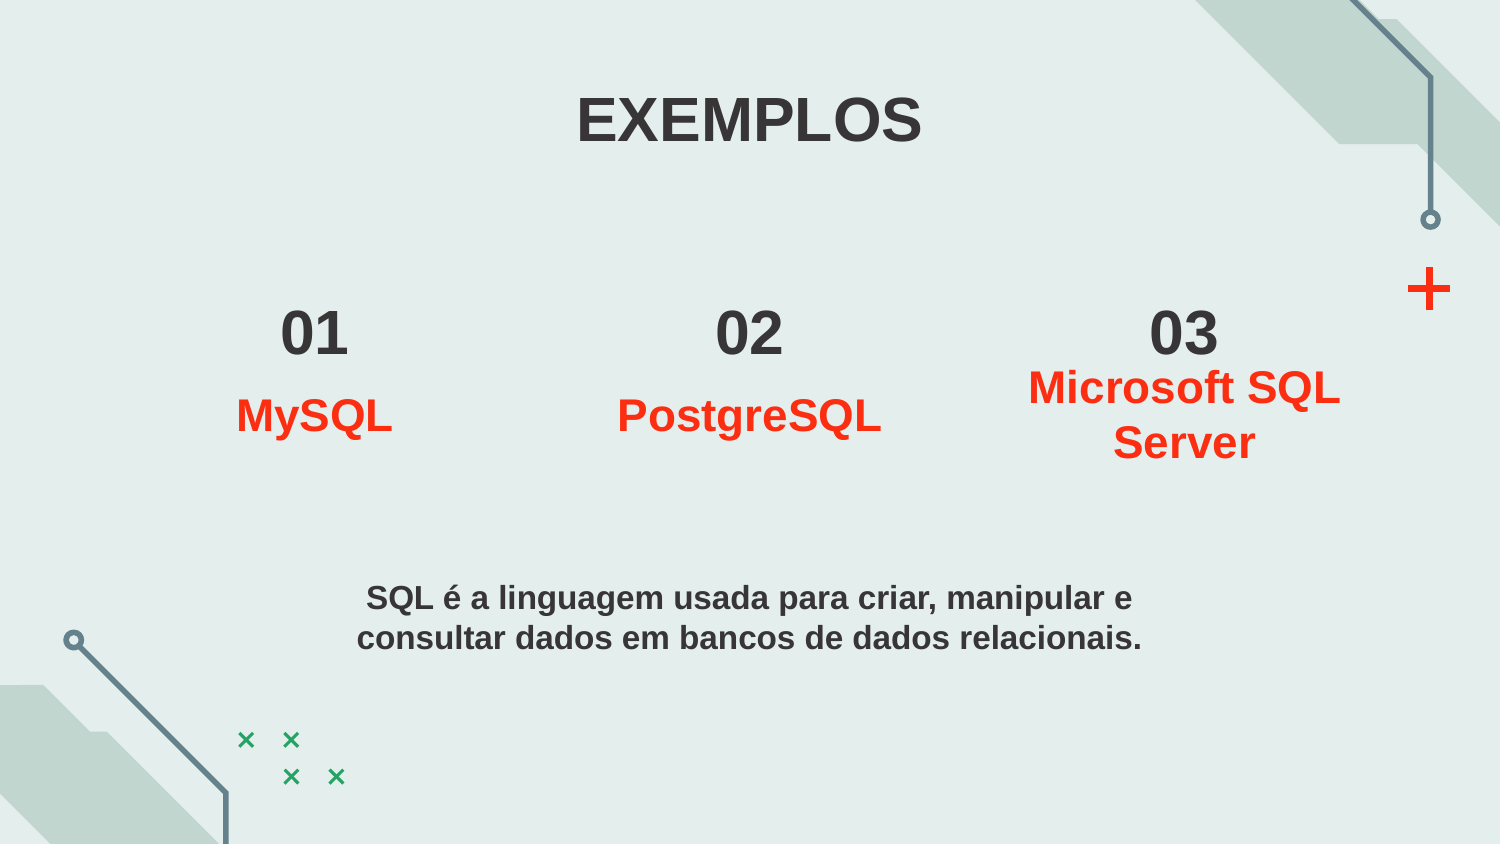

EXEMPLOS
# 01
02
03
MySQL
PostgreSQL
Microsoft SQL Server
SQL é a linguagem usada para criar, manipular e consultar dados em bancos de dados relacionais.